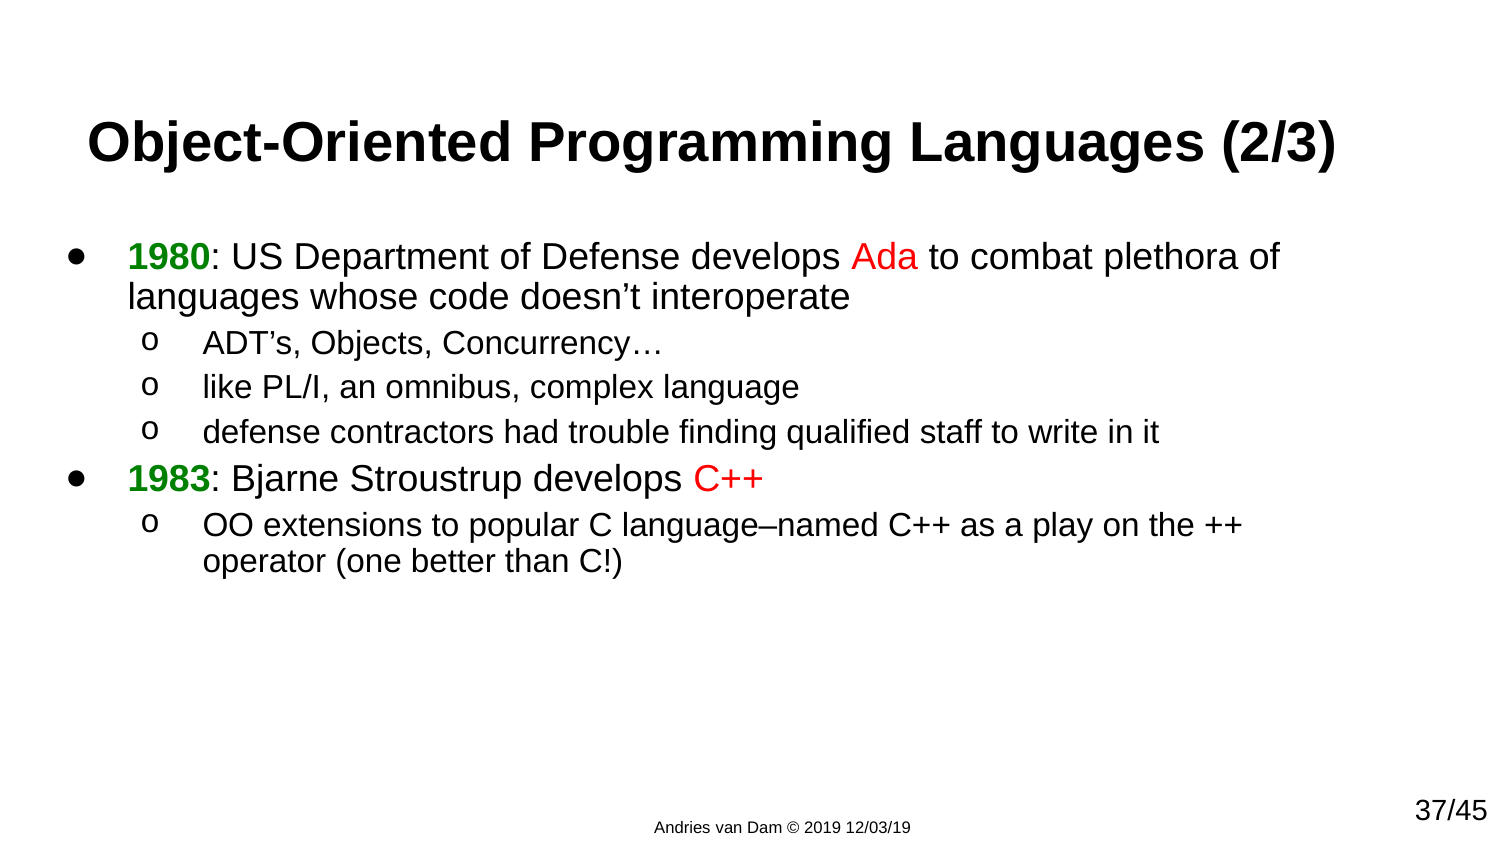

Object-Oriented Programming Languages (2/3)
1980: US Department of Defense develops Ada to combat plethora of languages whose code doesn’t interoperate
ADT’s, Objects, Concurrency…
like PL/I, an omnibus, complex language
defense contractors had trouble finding qualified staff to write in it
1983: Bjarne Stroustrup develops C++
OO extensions to popular C language–named C++ as a play on the ++ operator (one better than C!)